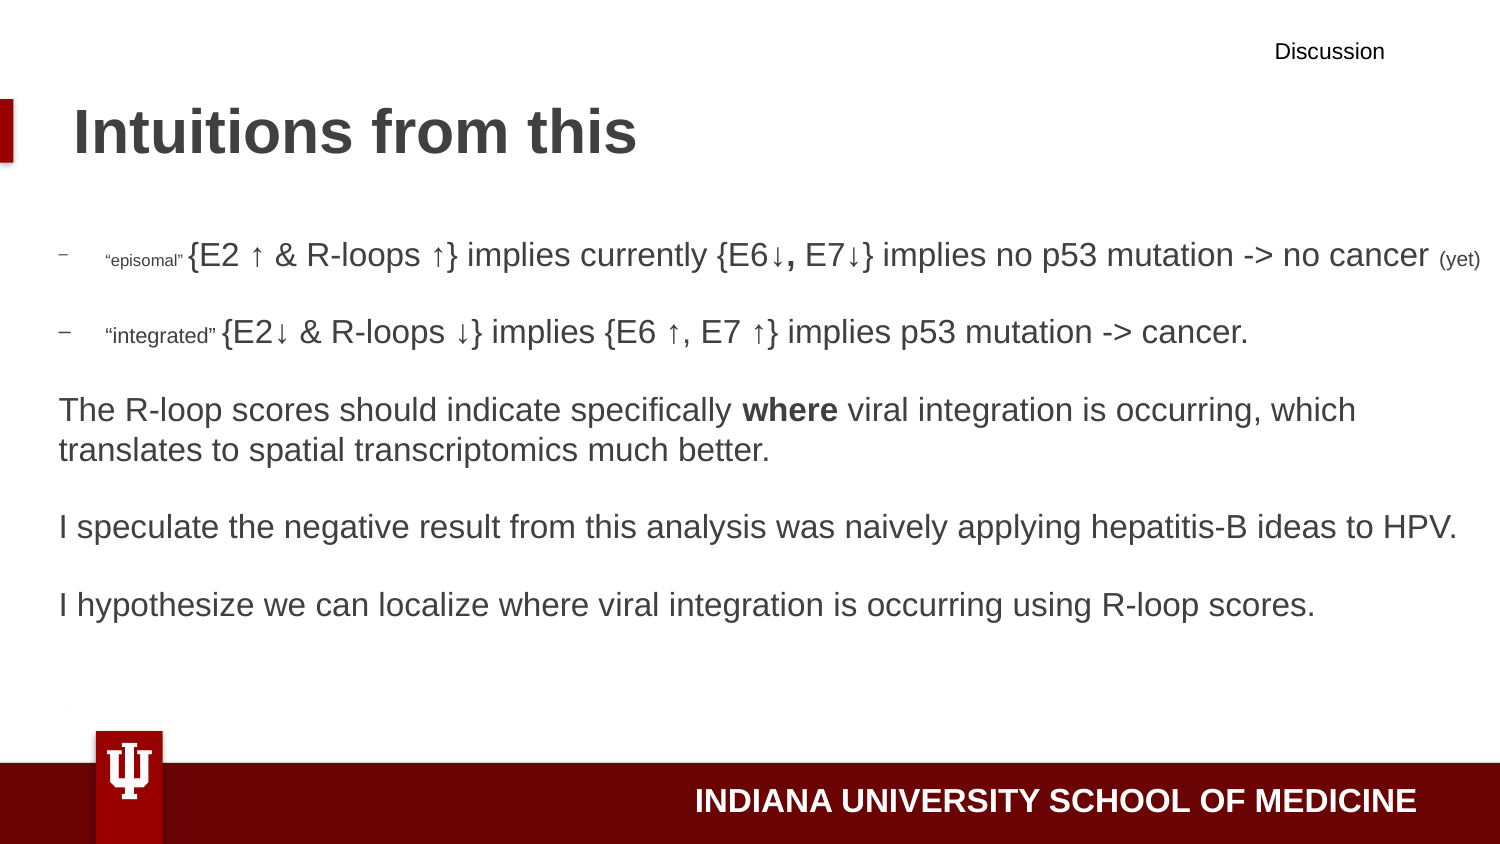

Discussion
# Intuitions from this
“episomal” {E2 ↑ & R-loops ↑} implies currently {E6↓, E7↓} implies no p53 mutation -> no cancer (yet)
“integrated” {E2↓ & R-loops ↓} implies {E6 ↑, E7 ↑} implies p53 mutation -> cancer.
The R-loop scores should indicate specifically where viral integration is occurring, which translates to spatial transcriptomics much better.
I speculate the negative result from this analysis was naively applying hepatitis-B ideas to HPV.
I hypothesize we can localize where viral integration is occurring using R-loop scores.